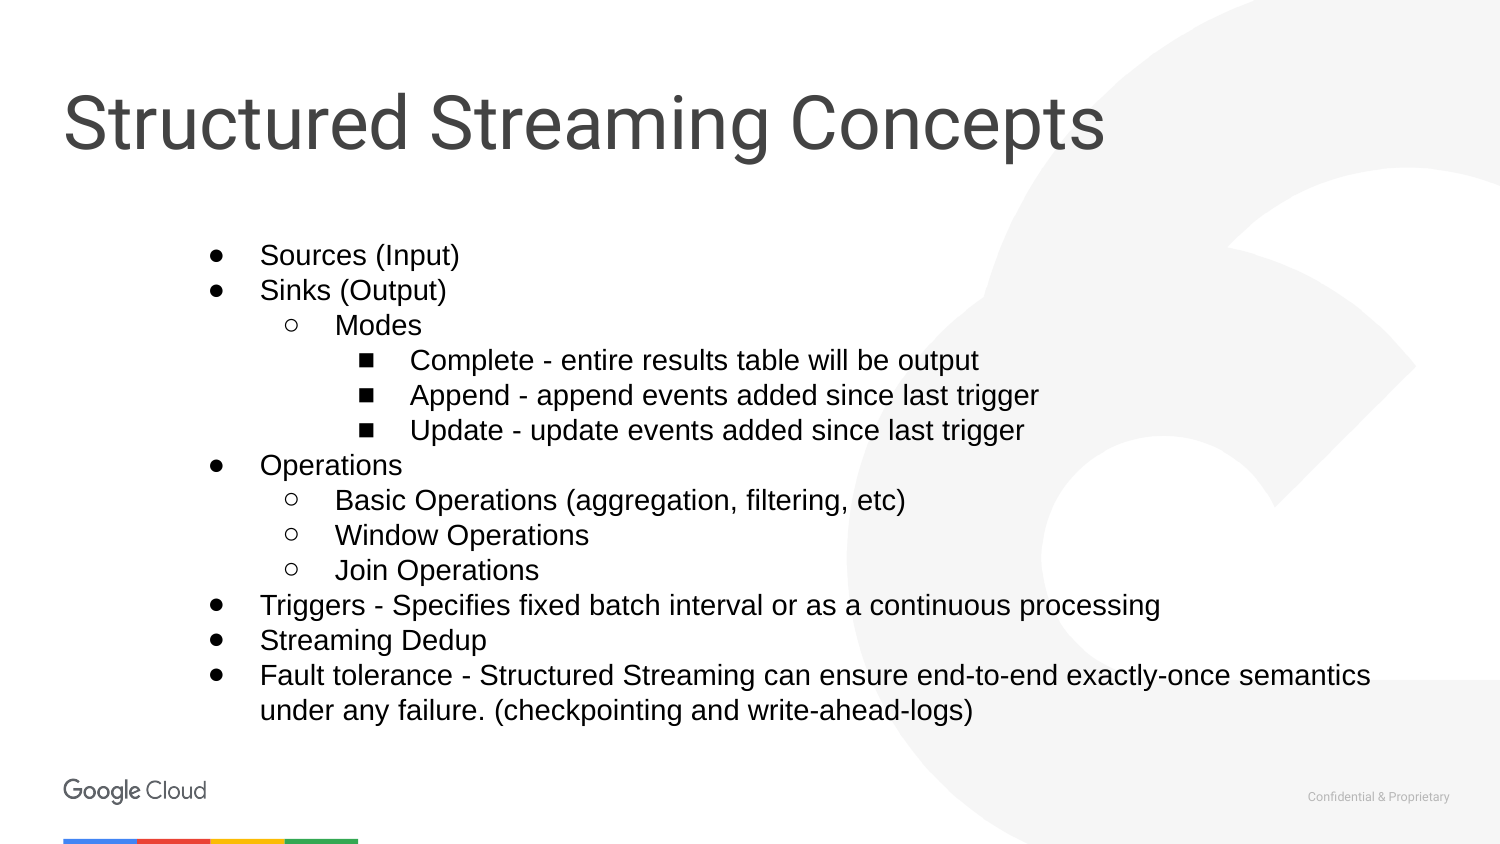

# Structured Streaming Concepts
Sources (Input)
Sinks (Output)
Modes
Complete - entire results table will be output
Append - append events added since last trigger
Update - update events added since last trigger
Operations
Basic Operations (aggregation, filtering, etc)
Window Operations
Join Operations
Triggers - Specifies fixed batch interval or as a continuous processing
Streaming Dedup
Fault tolerance - Structured Streaming can ensure end-to-end exactly-once semantics under any failure. (checkpointing and write-ahead-logs)